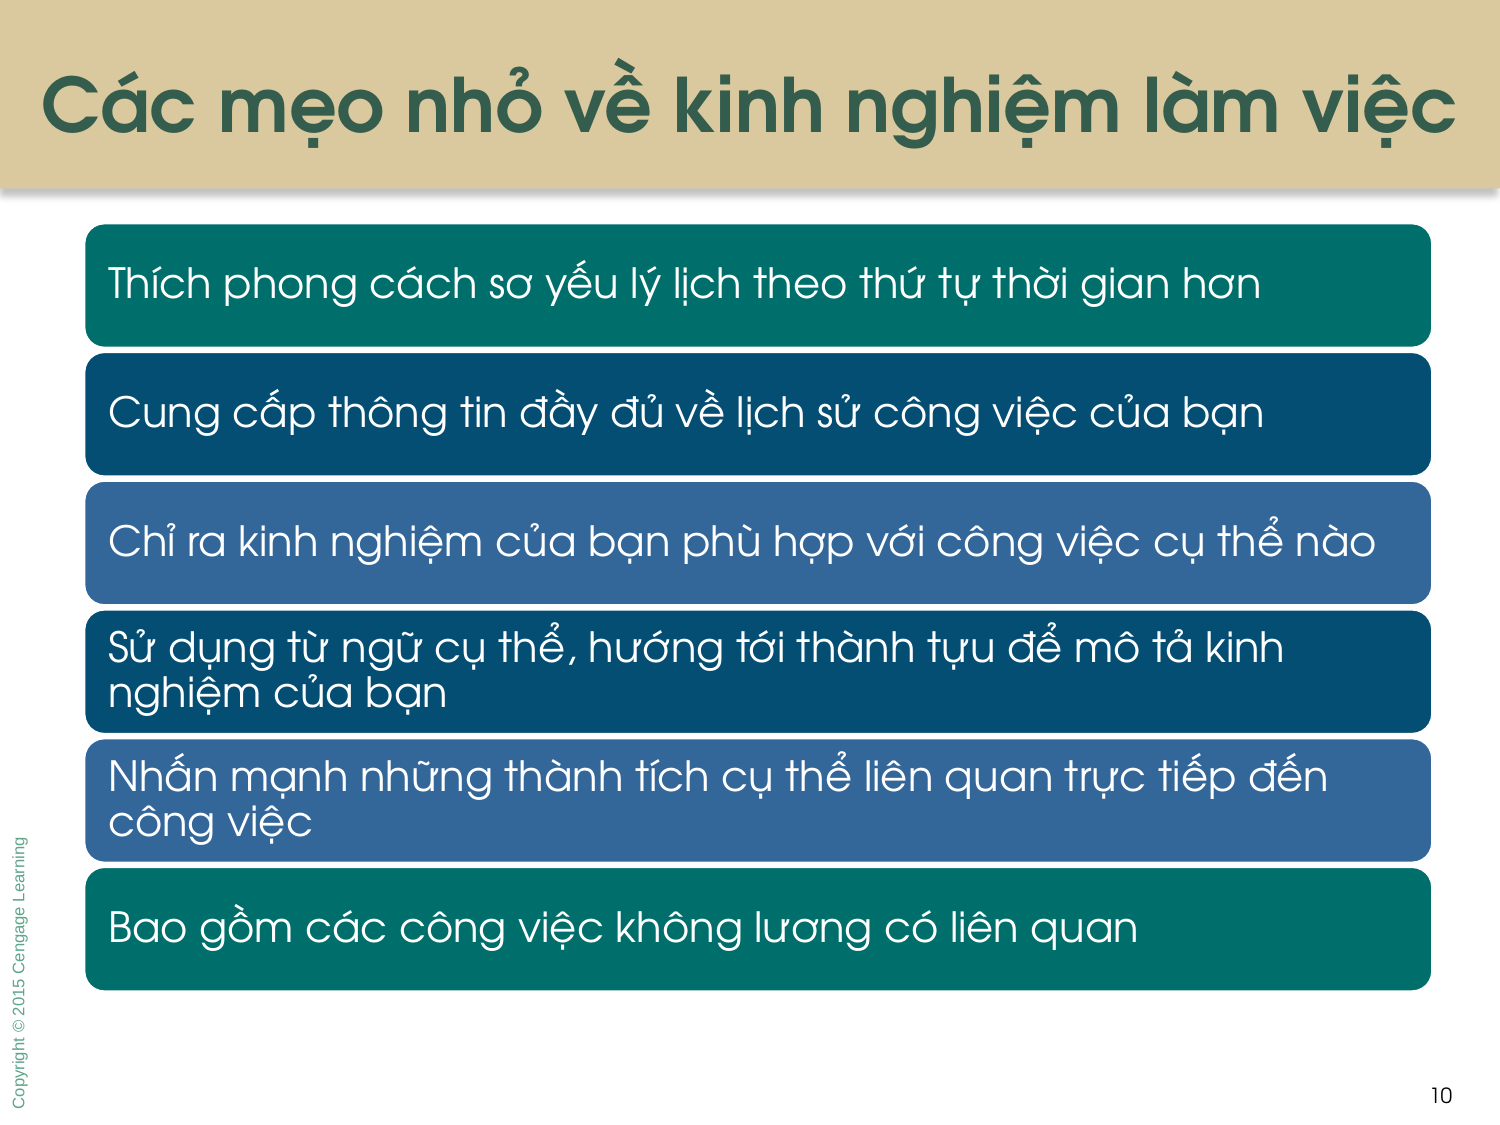

# Các mẹo nhỏ về kinh nghiệm làm việc
Thích phong cách sơ yếu lý lịch theo thứ tự thời gian hơn
Cung cấp thông tin đầy đủ về lịch sử công việc của bạn
Chỉ ra kinh nghiệm của bạn phù hợp với công việc cụ thể nào
Sử dụng từ ngữ cụ thể, hướng tới thành tựu để mô tả kinh nghiệm của bạn
Nhấn mạnh những thành tích cụ thể liên quan trực tiếp đến công việc
Bao gồm các công việc không lương có liên quan